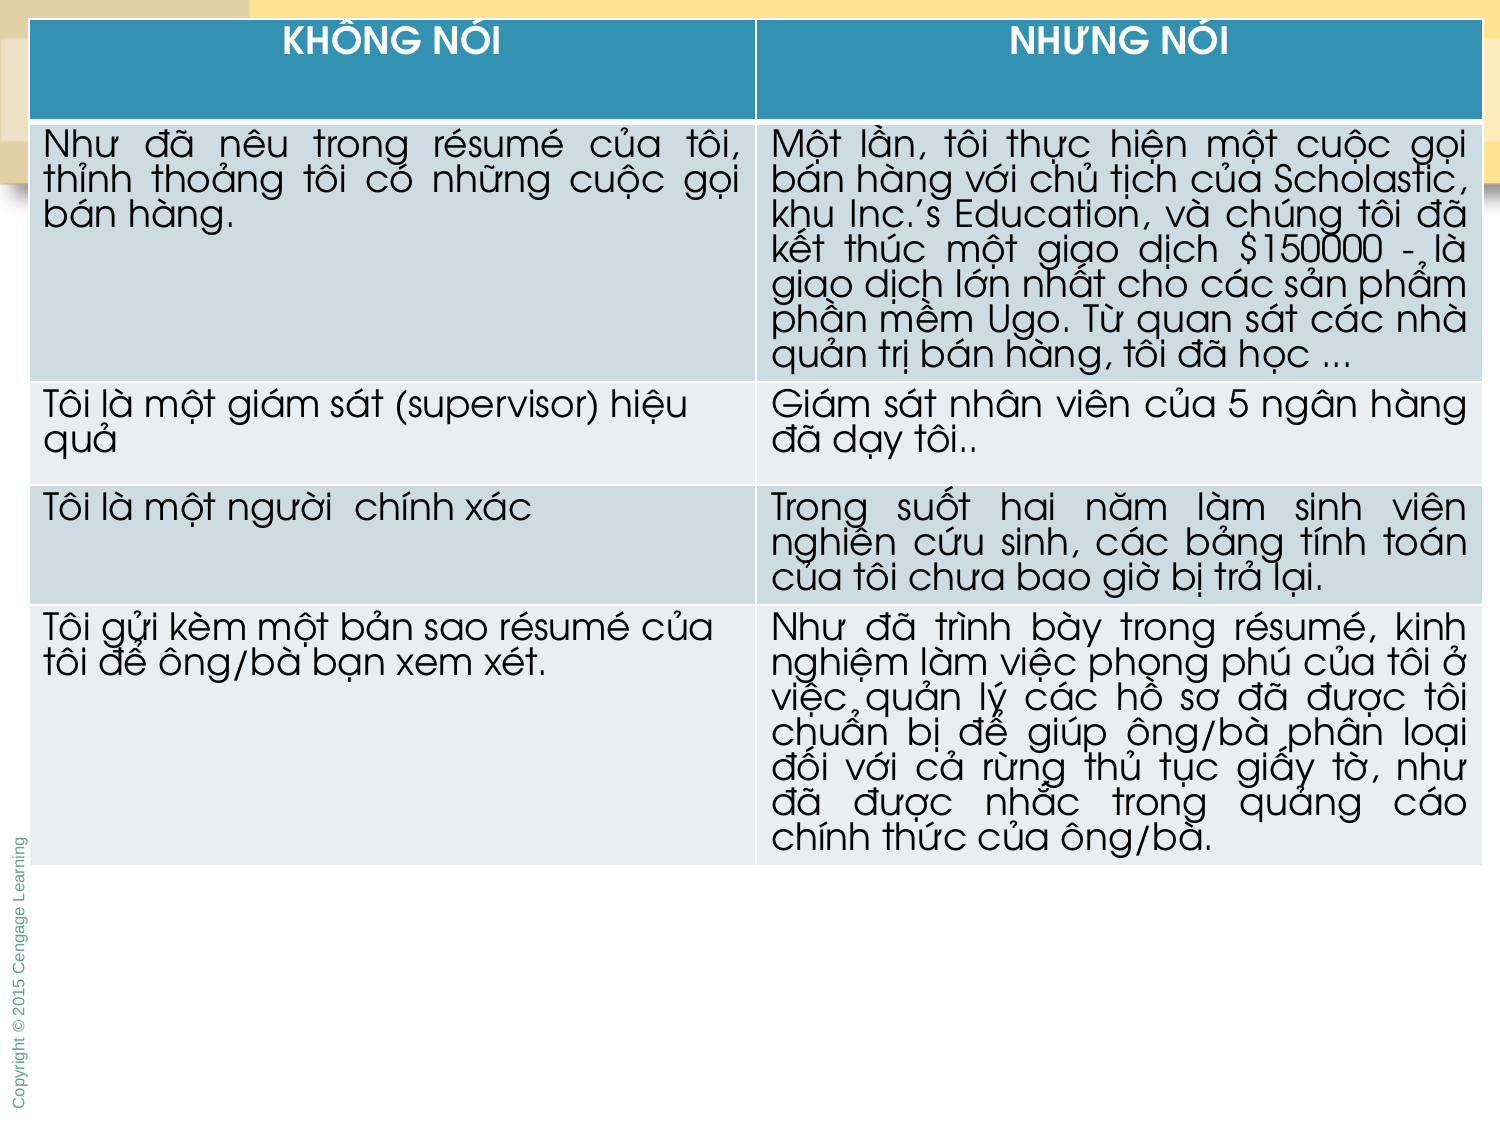

#
| KHÔNG NÓI | NHƯNG NÓI |
| --- | --- |
| Như đã nêu trong résumé của tôi, thỉnh thoảng tôi có những cuộc gọi bán hàng. | Một lần, tôi thực hiện một cuộc gọi bán hàng với chủ tịch của Scholastic, khu Inc.’s Education, và chúng tôi đã kết thúc một giao dịch $150000 - là giao dịch lớn nhất cho các sản phẩm phần mềm Ugo. Từ quan sát các nhà quản trị bán hàng, tôi đã học ... |
| Tôi là một giám sát (supervisor) hiệu quả | Giám sát nhân viên của 5 ngân hàng đã dạy tôi.. |
| Tôi là một người chính xác | Trong suốt hai năm làm sinh viên nghiên cứu sinh, các bảng tính toán của tôi chưa bao giờ bị trả lại. |
| Tôi gửi kèm một bản sao résumé của tôi để ông/bà bạn xem xét. | Như đã trình bày trong résumé, kinh nghiệm làm việc phong phú của tôi ở việc quản lý các hồ sơ đã được tôi chuẩn bị để giúp ông/bà phân loại đối với cả rừng thủ tục giấy tờ, như đã được nhắc trong quảng cáo chính thức của ông/bà. |